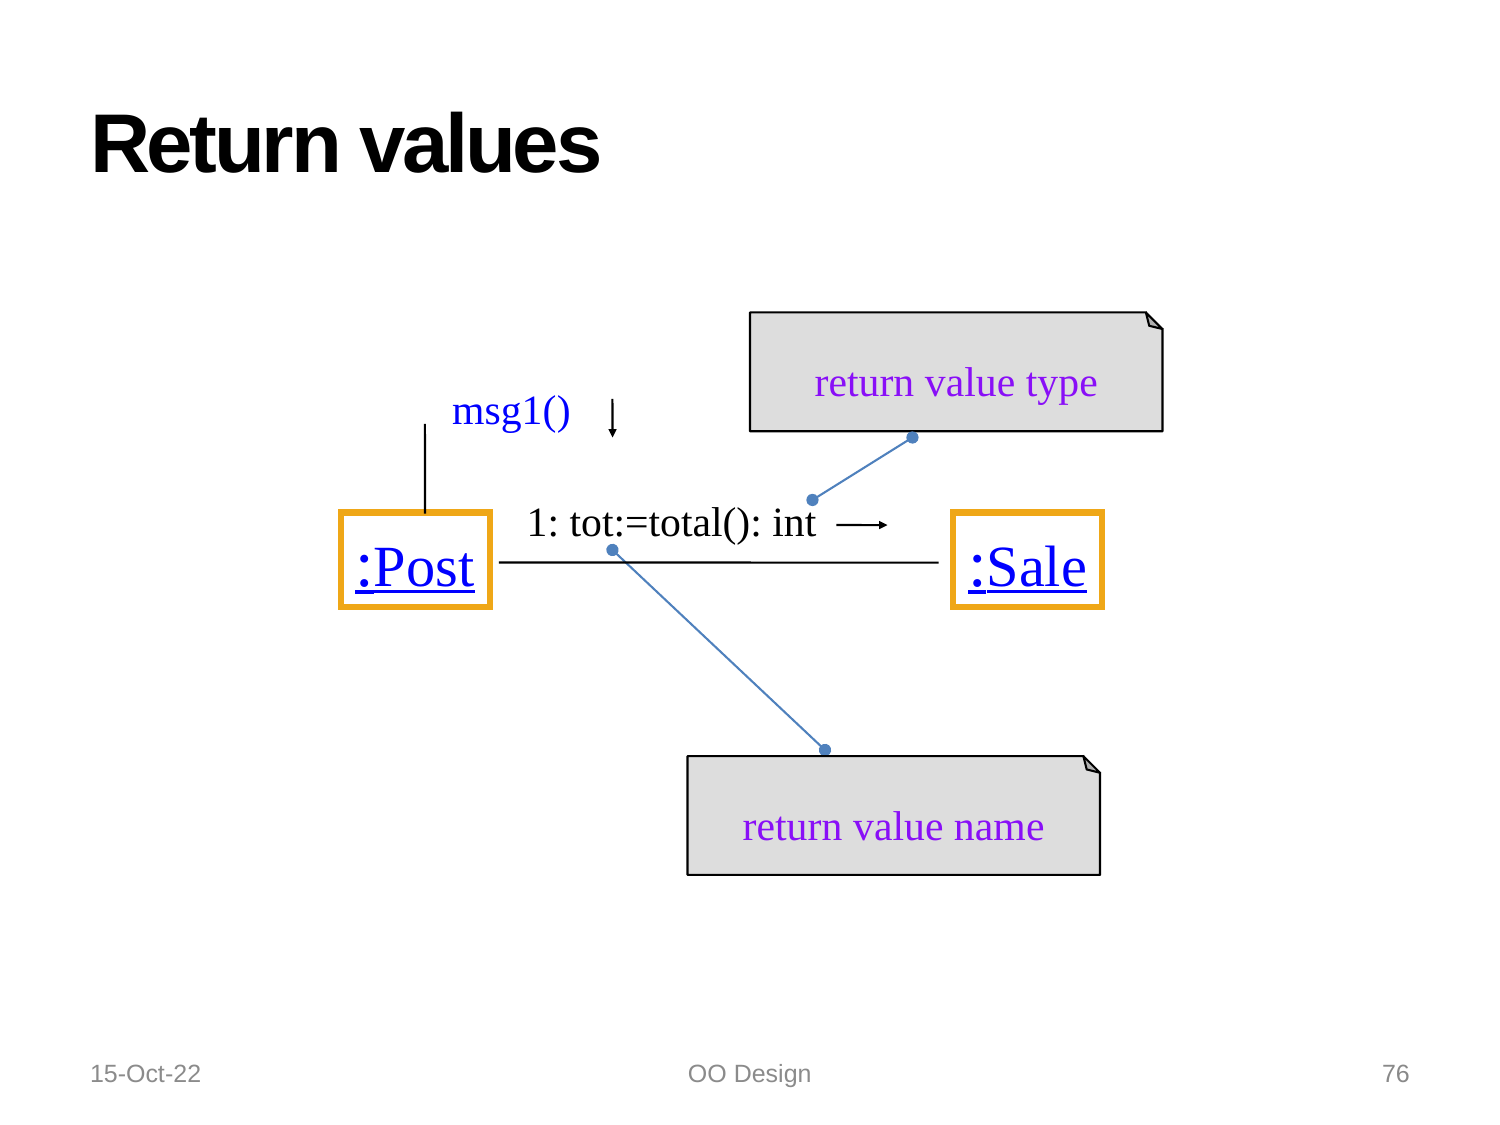

# Return values
return value type

msg1()

:Post
:Sale
1: tot:=total(): int

return value name

15-Oct-22
OO Design
76